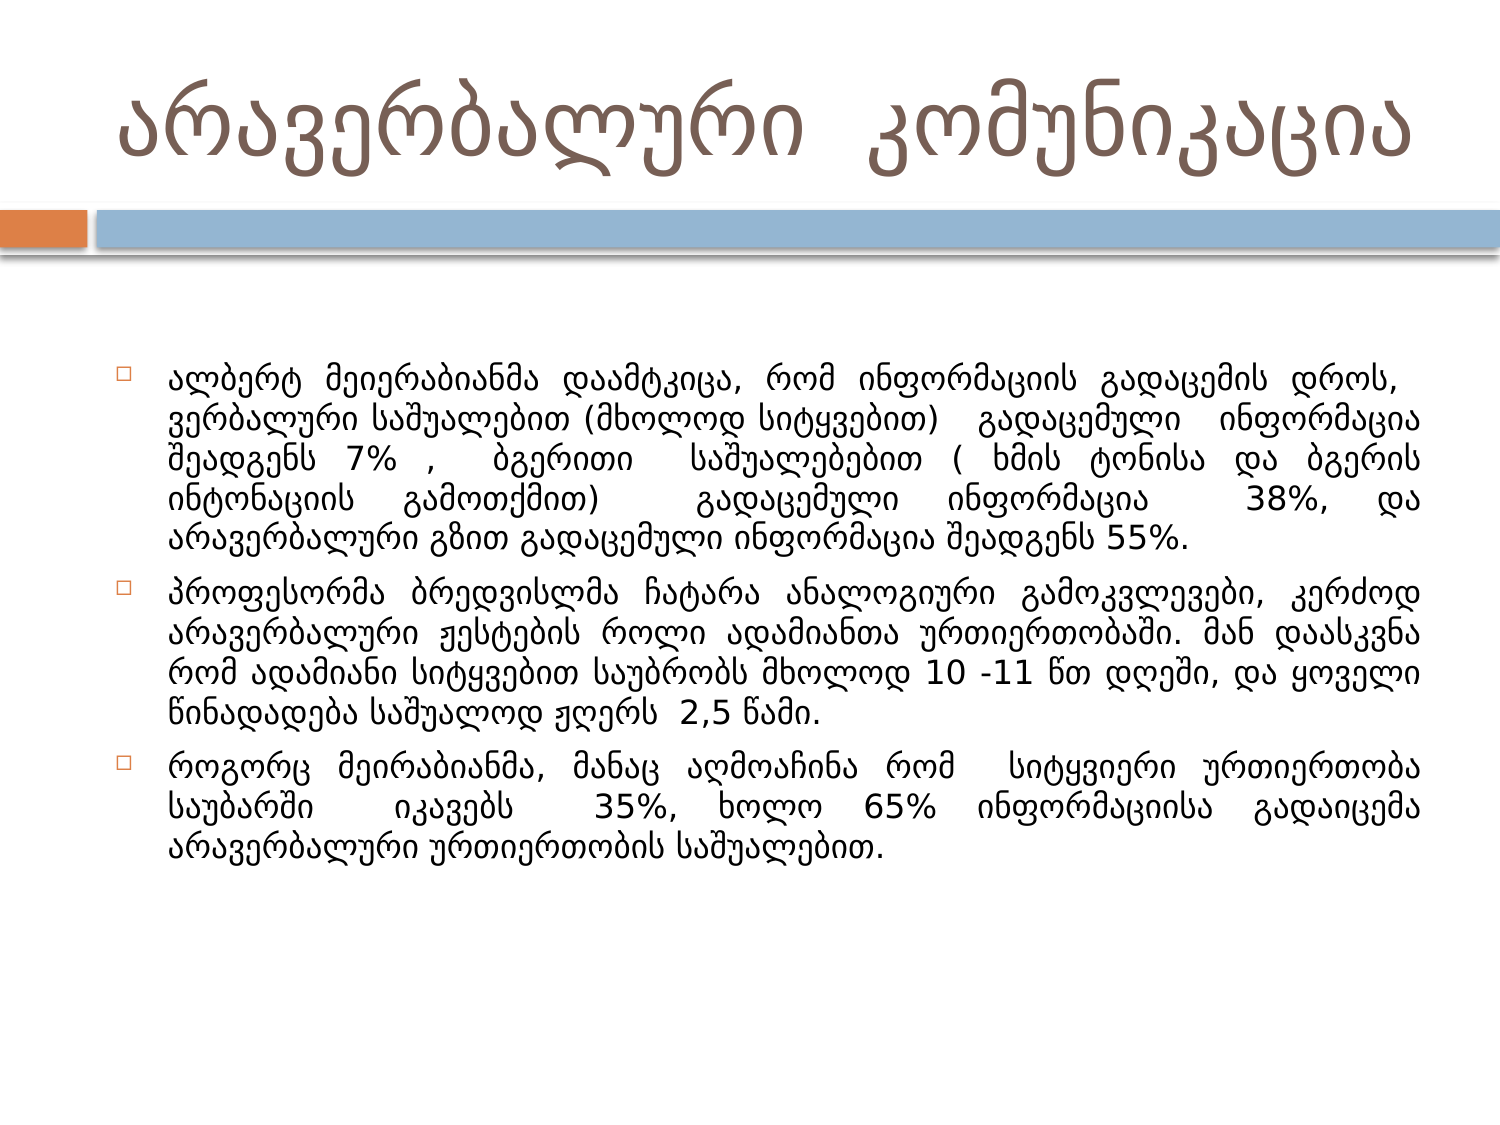

# არავერბალური  კომუნიკაცია

ალბერტ მეიერაბიანმა დაამტკიცა, რომ ინფორმაციის გადაცემის დროს,  ვერბალური საშუალებით (მხოლოდ სიტყვებით)   გადაცემული   ინფორმაცია შეადგენს 7% ,  ბგერითი  საშუალებებით ( ხმის ტონისა და ბგერის ინტონაციის გამოთქმით)  გადაცემული ინფორმაცია  38%, და არავერბალური გზით გადაცემული ინფორმაცია შეადგენს 55%.
პროფესორმა ბრედვისლმა ჩატარა ანალოგიური გამოკვლევები, კერძოდ არავერბალური ჟესტების როლი ადამიანთა ურთიერთობაში. მან დაასკვნა რომ ადამიანი სიტყვებით საუბრობს მხოლოდ 10 -11 წთ დღეში, და ყოველი წინადადება საშუალოდ ჟღერს  2,5 წამი.
როგორც მეირაბიანმა, მანაც აღმოაჩინა რომ  სიტყვიერი ურთიერთობა საუბარში  იკავებს  35%, ხოლო 65% ინფორმაციისა გადაიცემა არავერბალური ურთიერთობის საშუალებით.